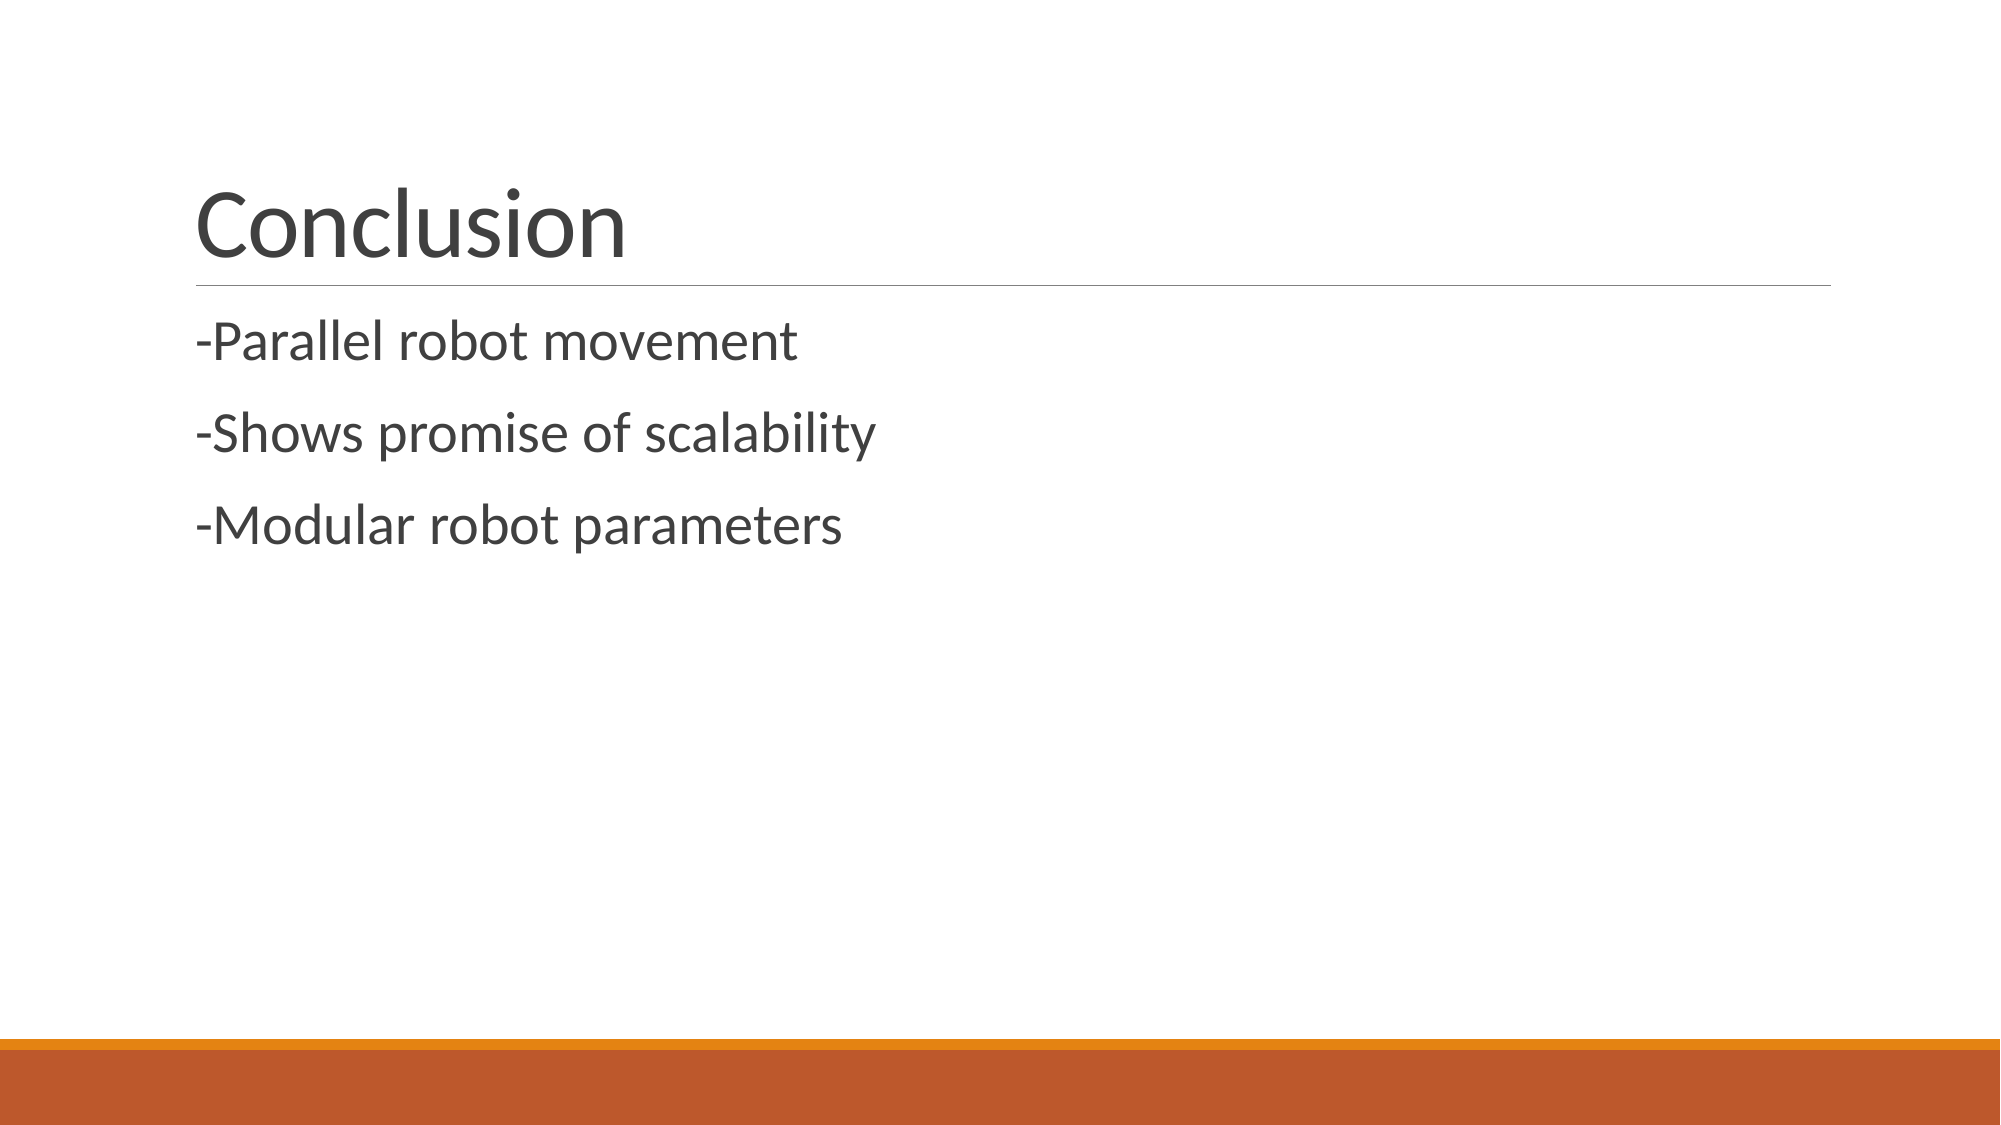

# Conclusion
-Parallel robot movement
-Shows promise of scalability
-Modular robot parameters